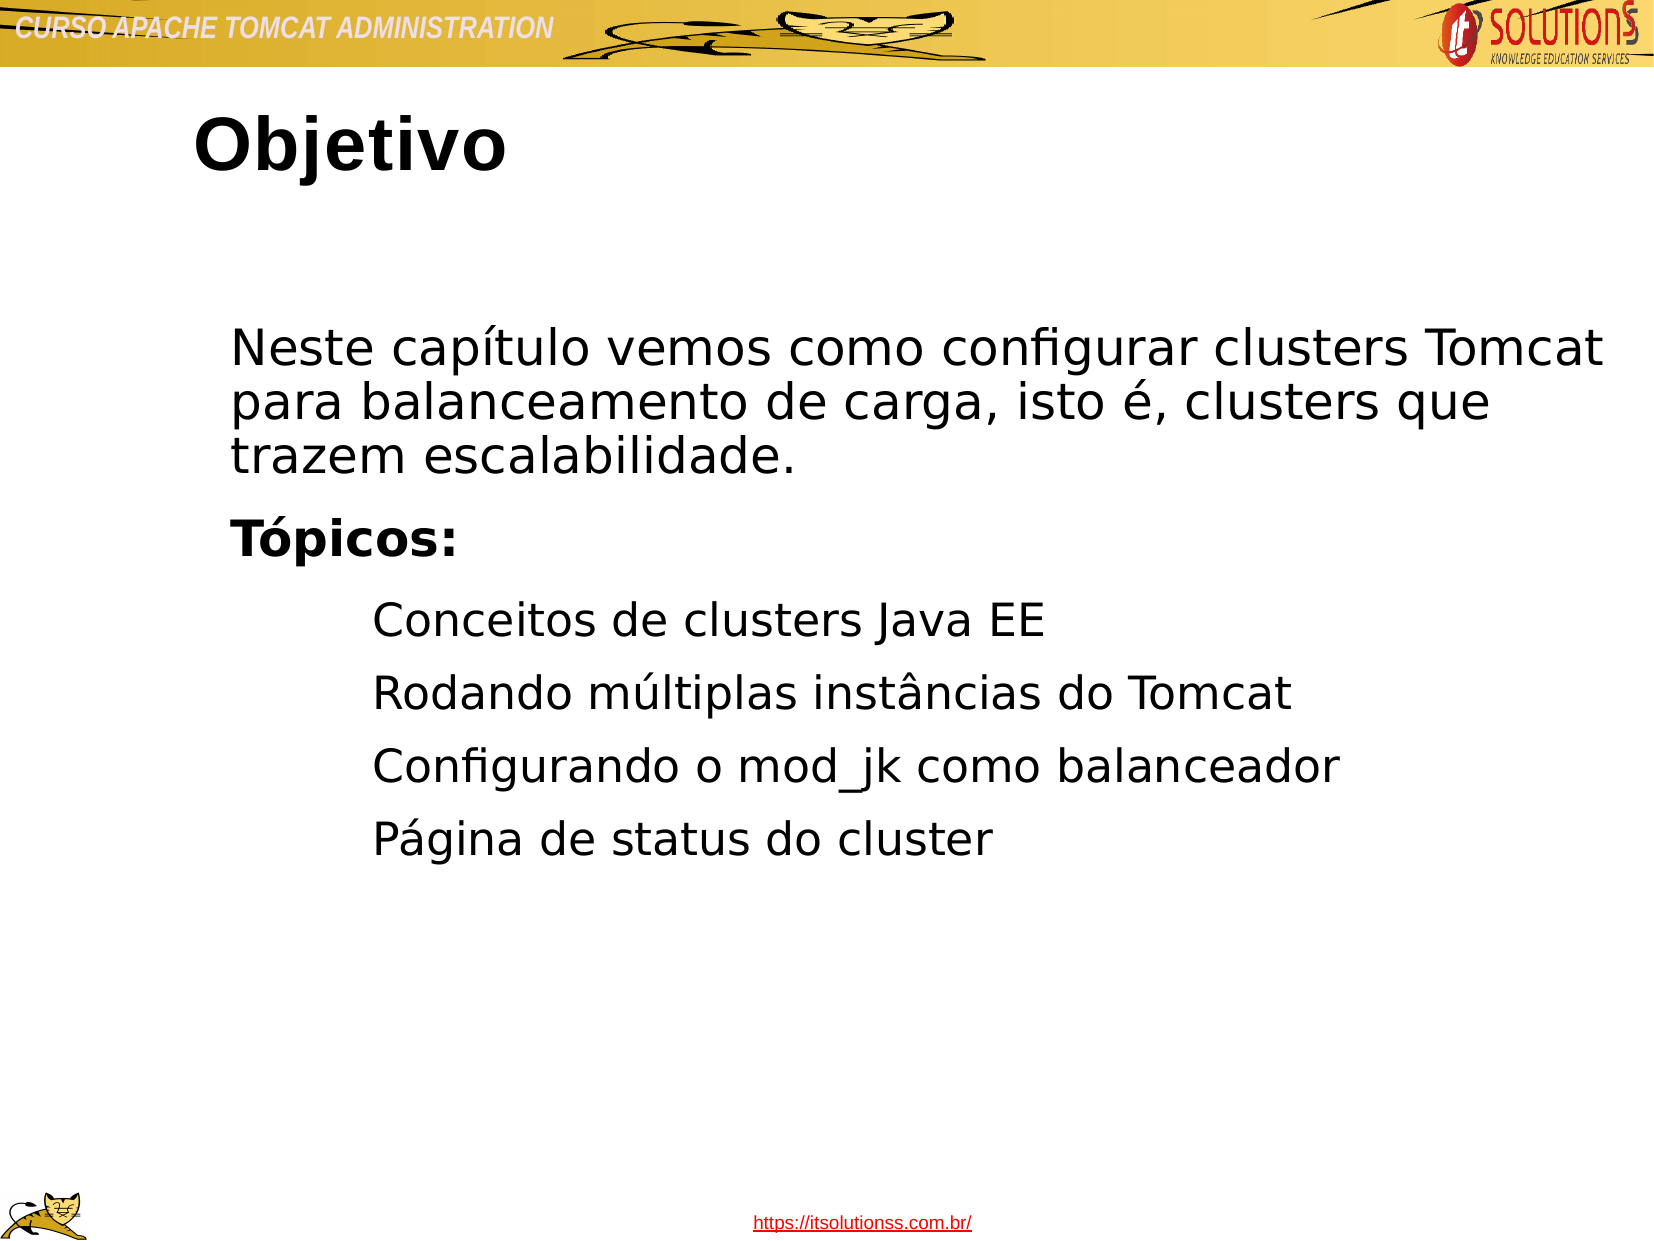

Objetivo
Neste capítulo vemos como configurar clusters Tomcat para balanceamento de carga, isto é, clusters que trazem escalabilidade.
Tópicos:
Conceitos de clusters Java EE
Rodando múltiplas instâncias do Tomcat
Configurando o mod_jk como balanceador
Página de status do cluster